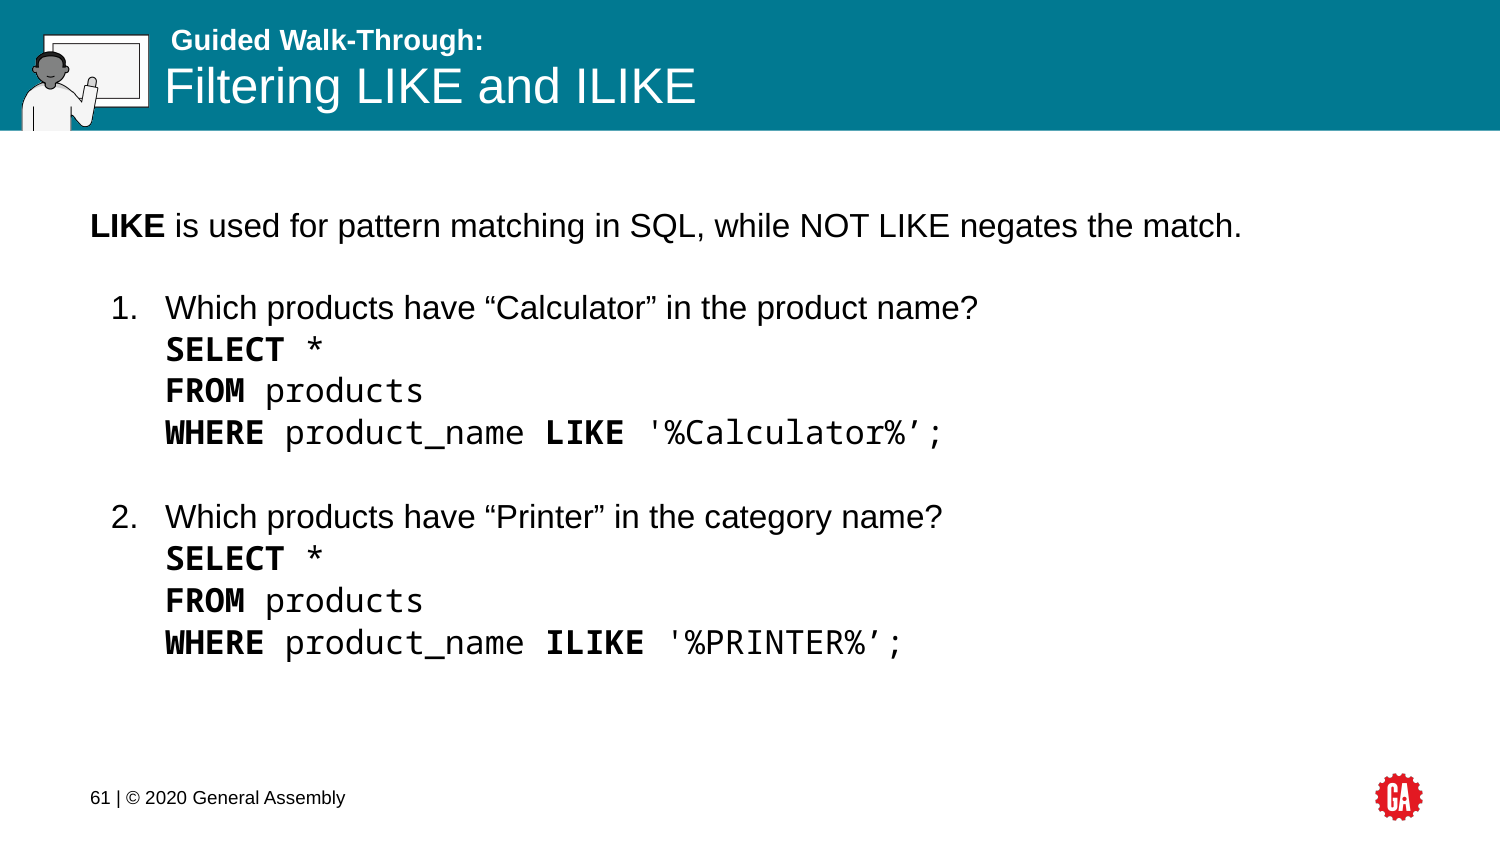

# Filtering LIKE and ILIKE
LIKE is used for pattern matching in SQL, while NOT LIKE negates the match.
Which products have “Calculator” in the product name?
SELECT *
FROM products
WHERE product_name LIKE '%Calculator%’;

Which products have “Printer” in the category name?
SELECT *
FROM products
WHERE product_name ILIKE '%PRINTER%’;
61 | © 2020 General Assembly

61